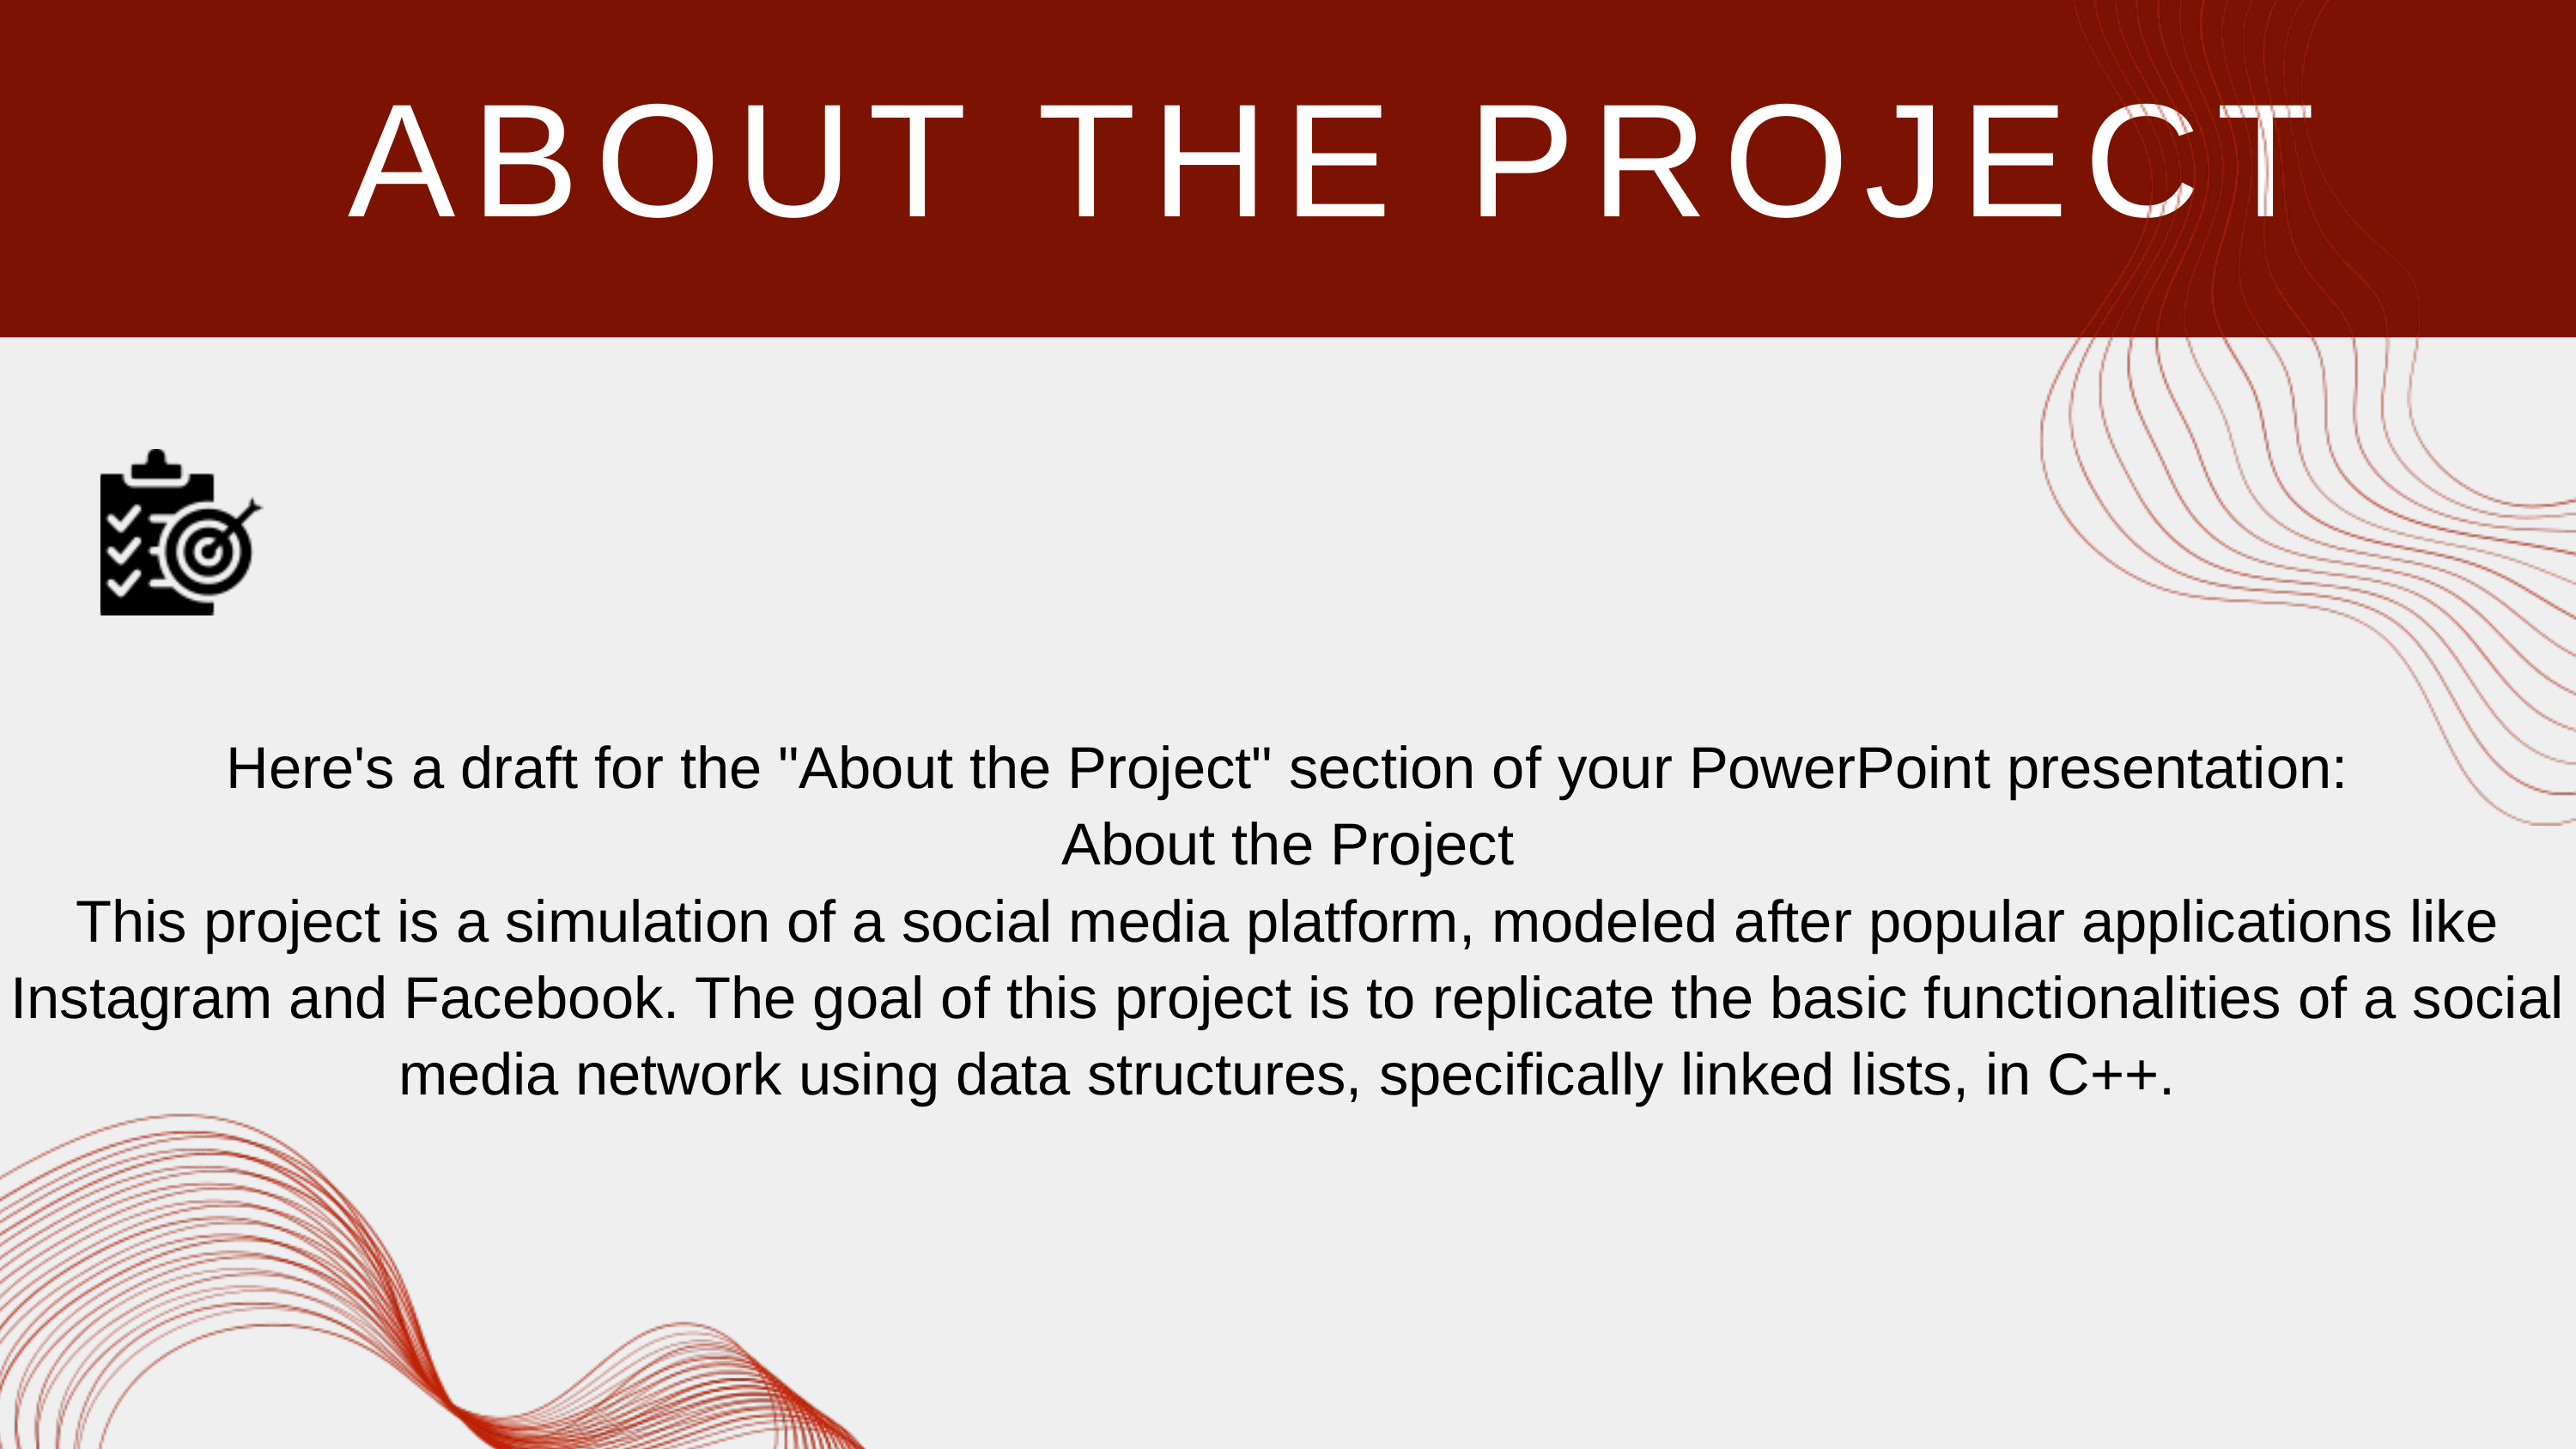

ABOUT THE PROJECT

Here's a draft for the "About the Project" section of your PowerPoint presentation:
About the Project
This project is a simulation of a social media platform, modeled after popular applications like Instagram and Facebook. The goal of this project is to replicate the basic functionalities of a social media network using data structures, specifically linked lists, in C++.